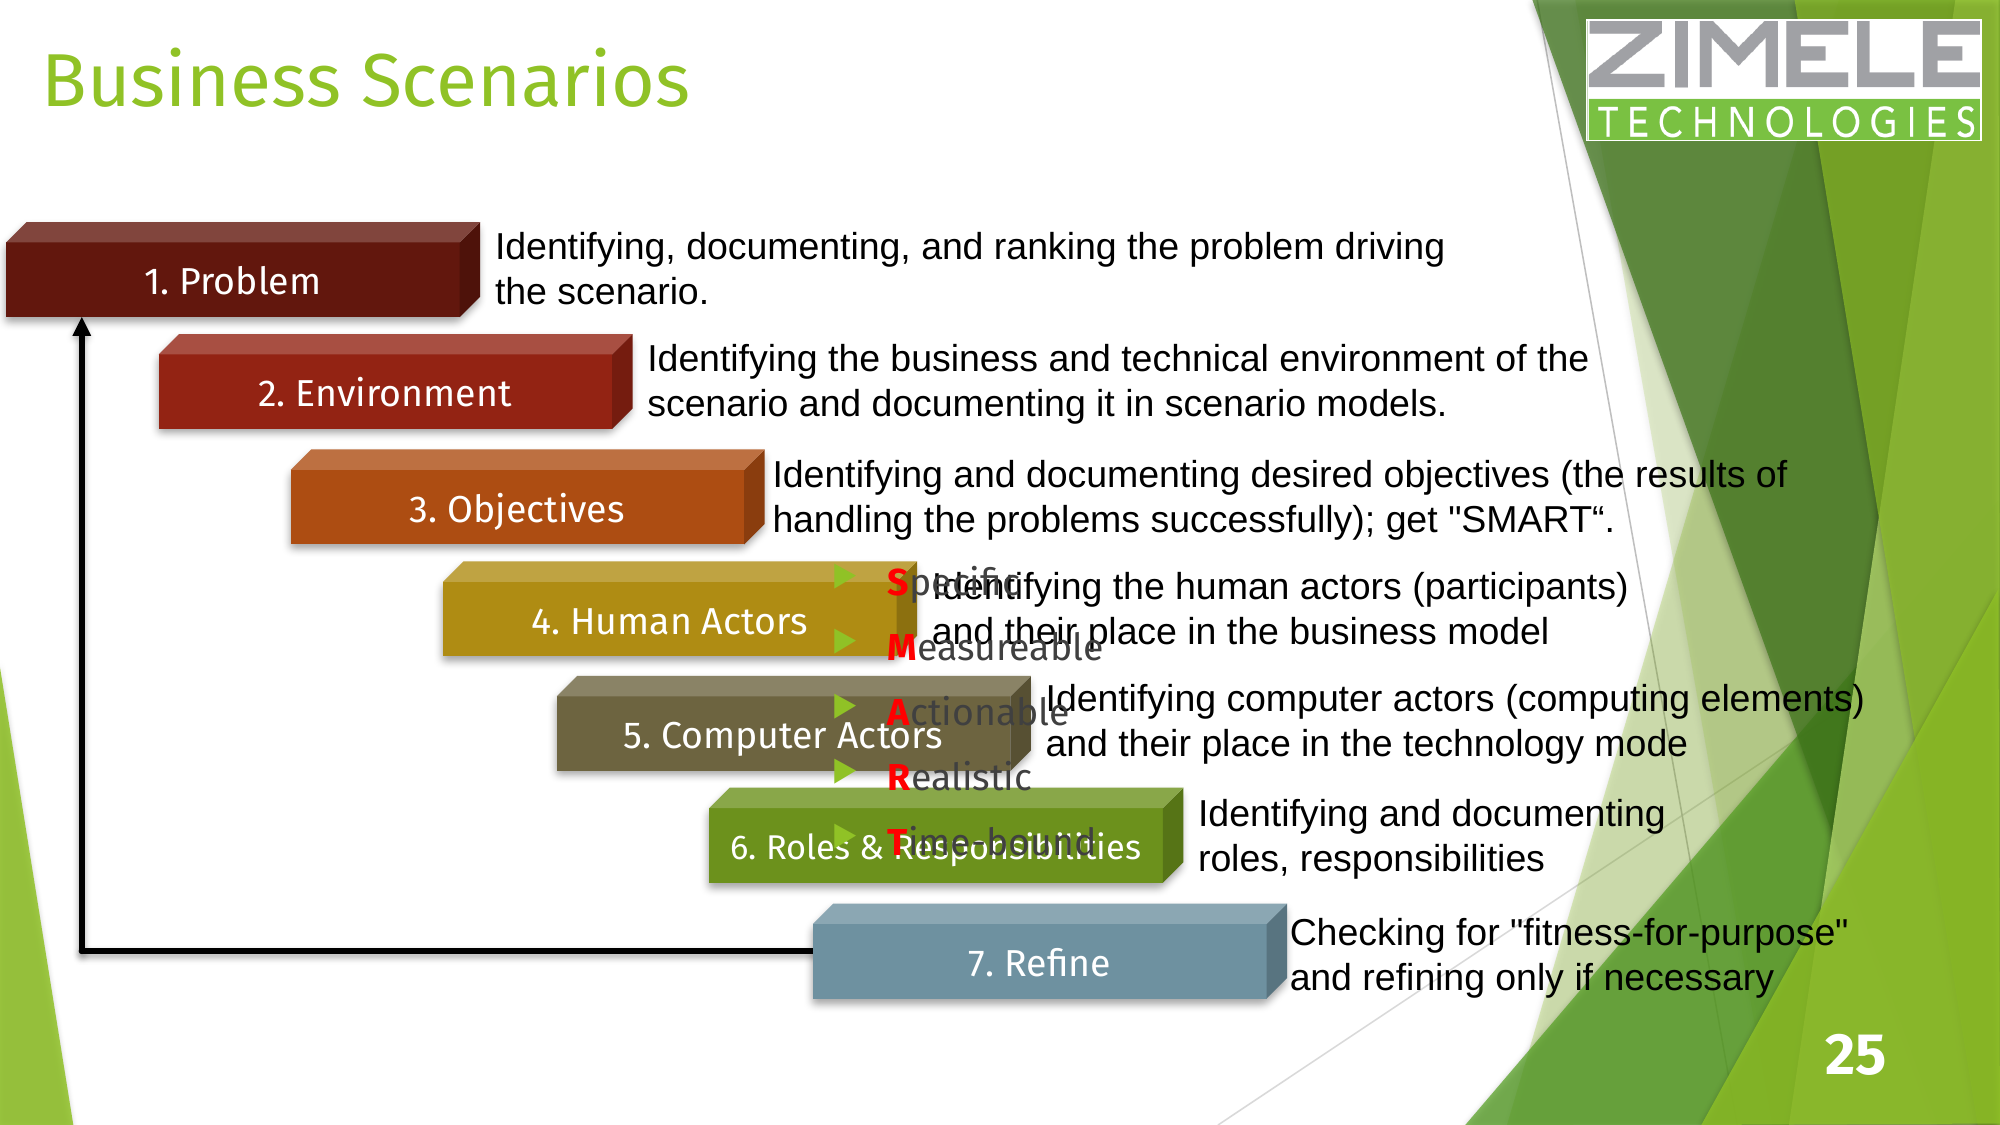

# Business Scenarios
Identifying, documenting, and ranking the problem driving the scenario.
1. Problem
Identifying the business and technical environment of the scenario and documenting it in scenario models.
2. Environment
Identifying and documenting desired objectives (the results of handling the problems successfully); get "SMART“.
3. Objectives
Specific
Measureable
Actionable
Realistic
Time-bound

Identifying the human actors (participants) and their place in the business model
4. Human Actors
Identifying computer actors (computing elements) and their place in the technology mode
5. Computer Actors
Identifying and documenting roles, responsibilities
6. Roles & Responsibilities
Checking for "fitness-for-purpose" and refining only if necessary
7. Refine
25